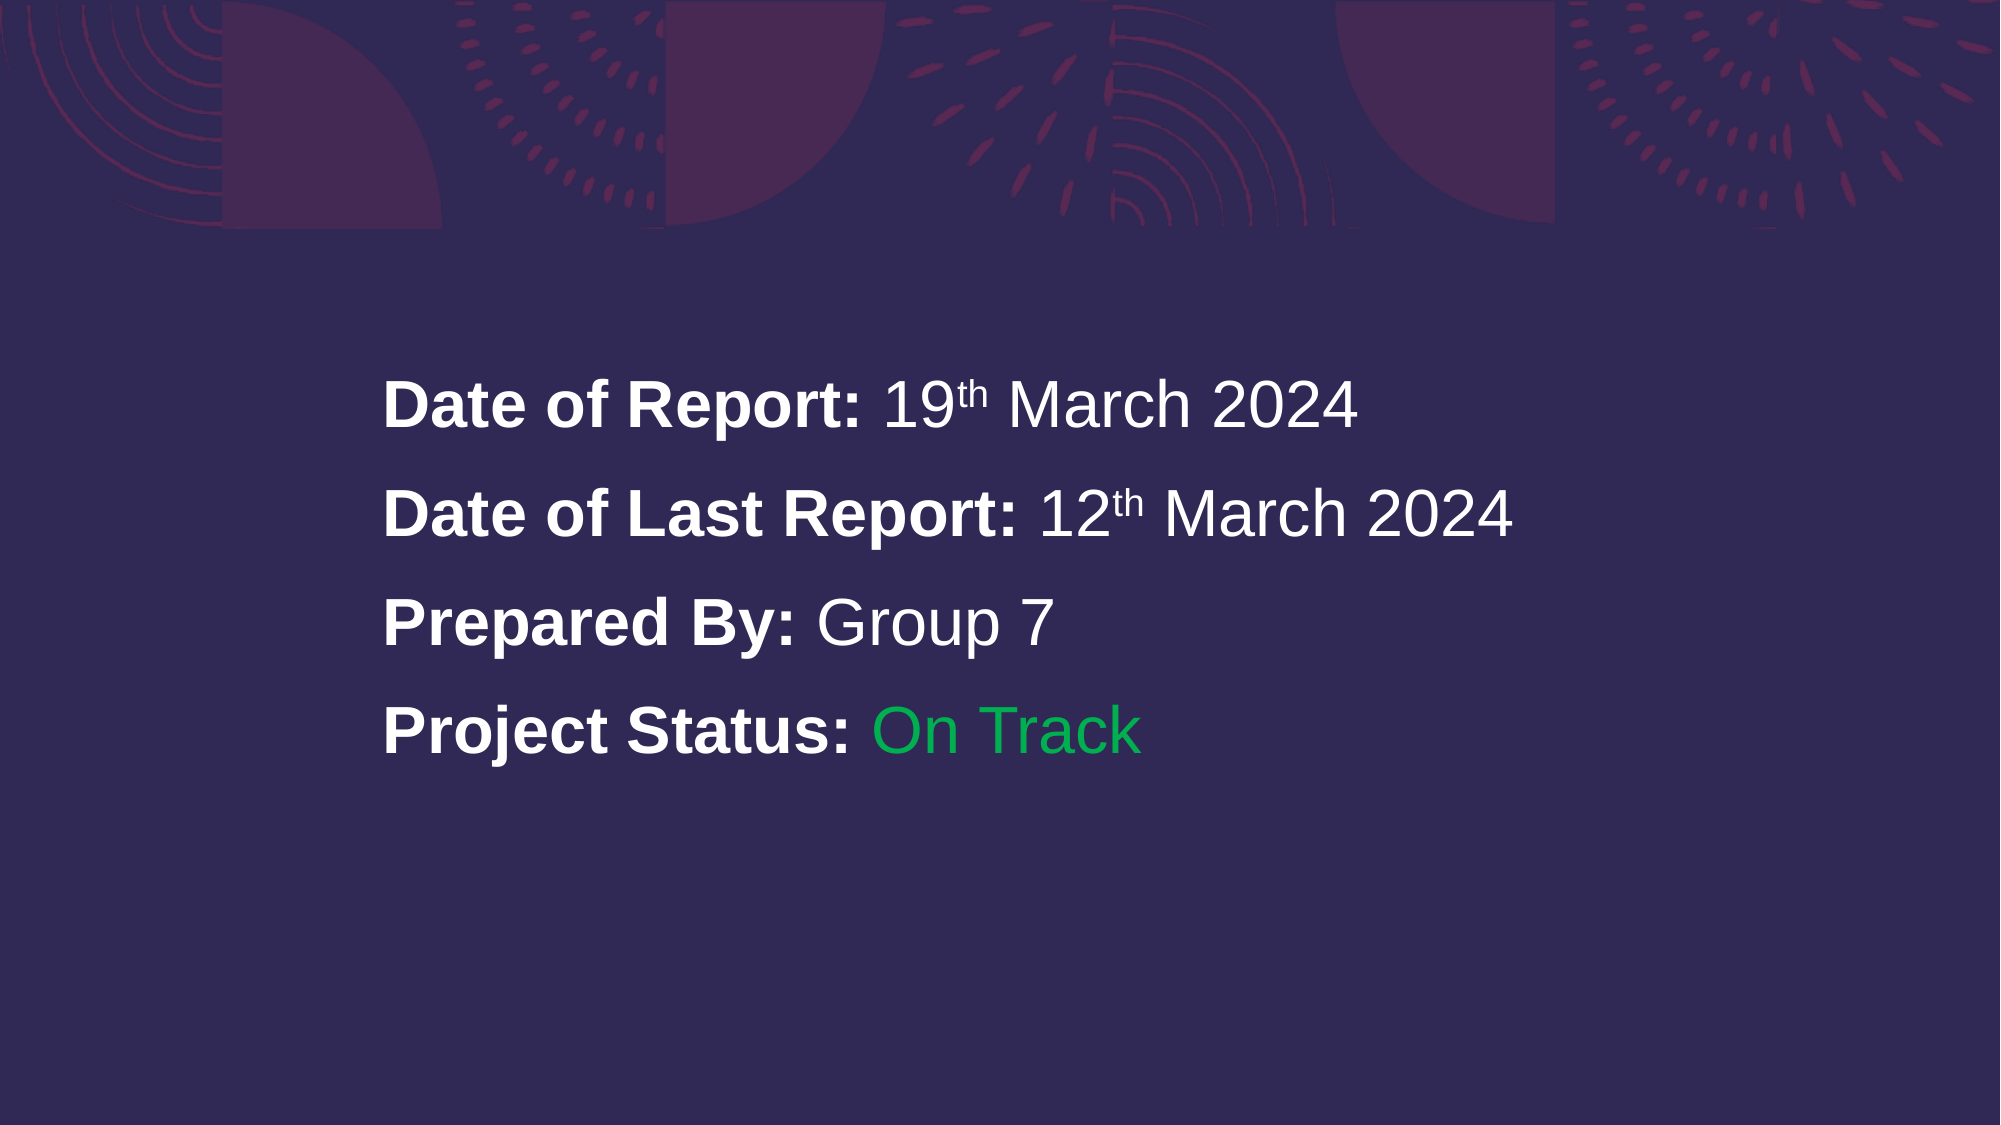

Date of Report: 19th March 2024
Date of Last Report: 12th March 2024
Prepared By: Group 7
Project Status: On Track